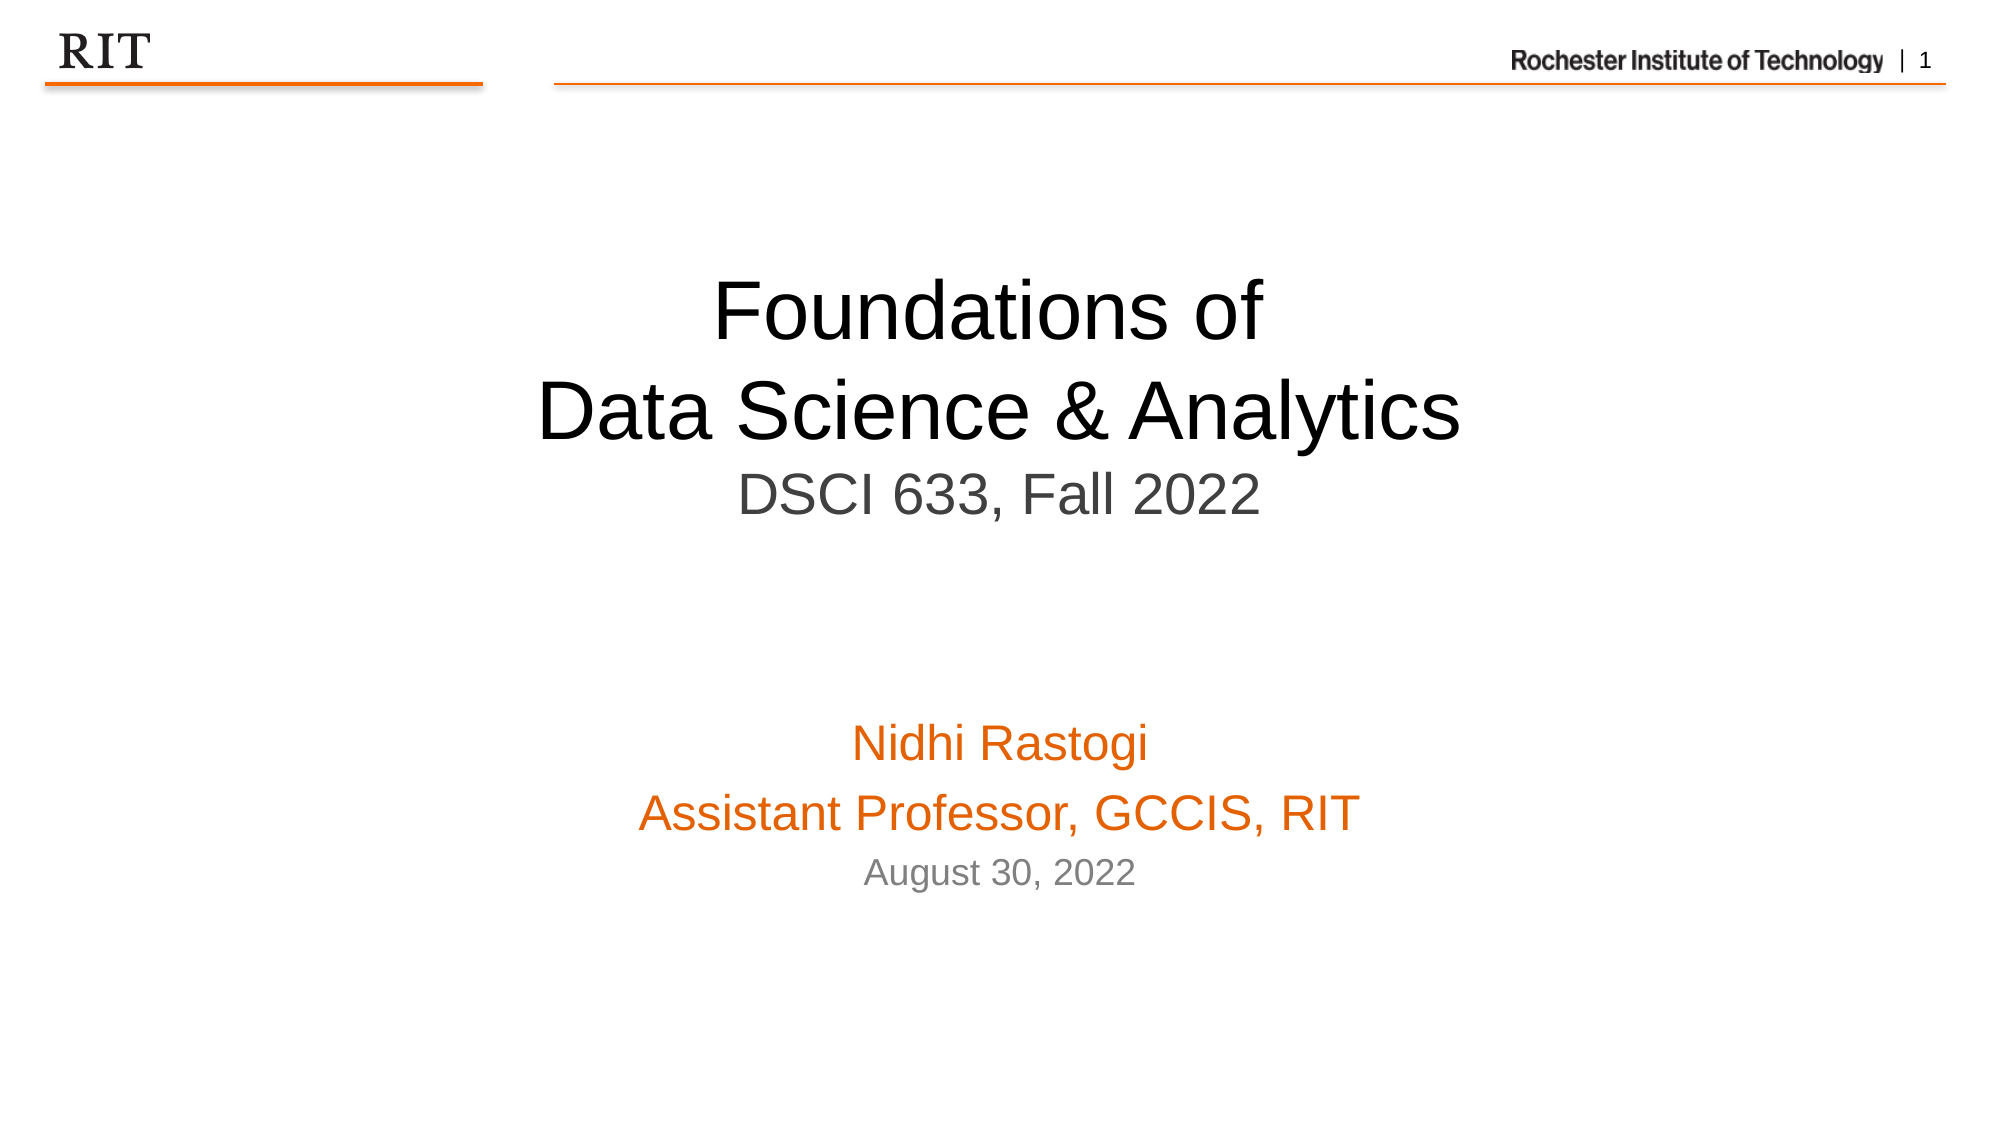

Foundations of
Data Science & Analytics
DSCI 633, Fall 2022
Nidhi Rastogi
Assistant Professor, GCCIS, RIT
August 30, 2022